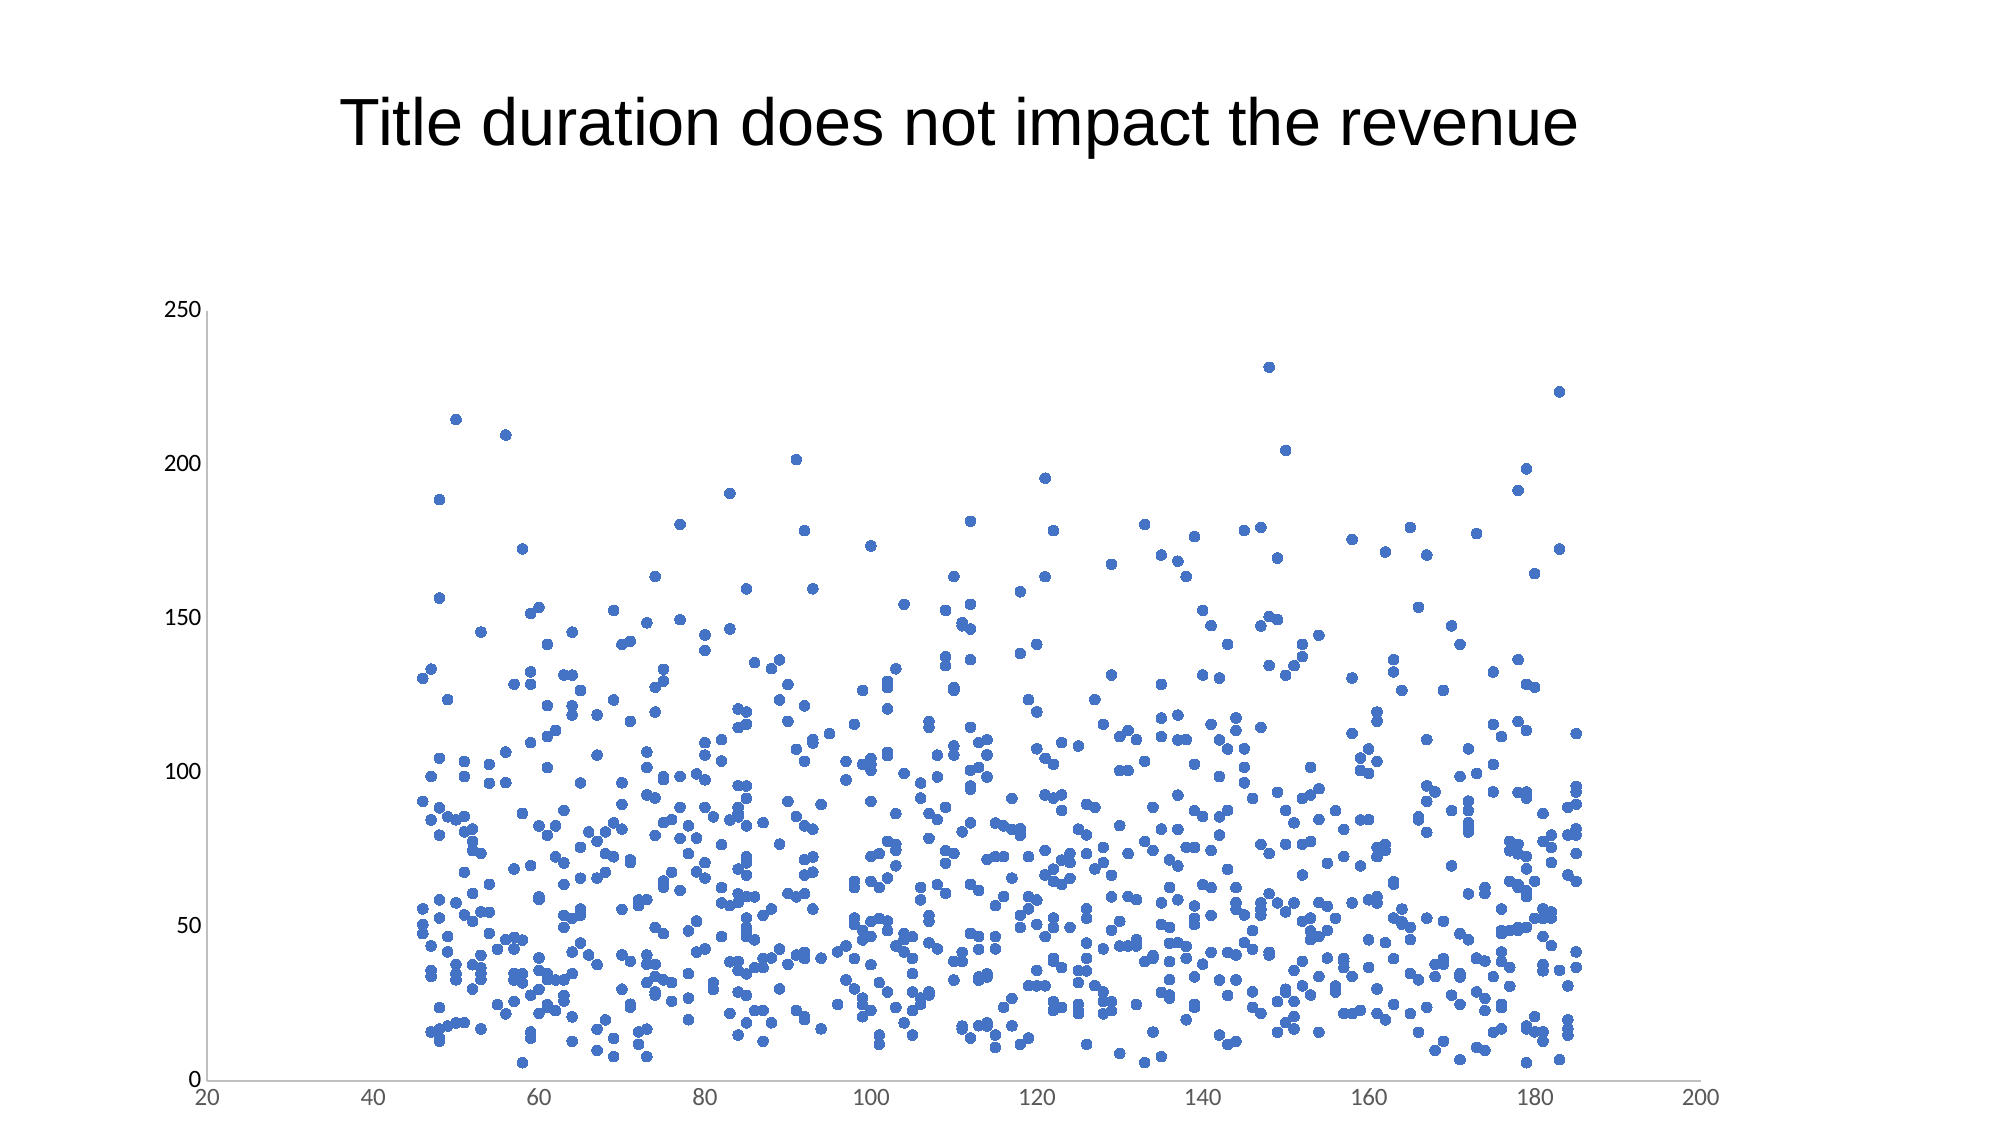

Title duration does not impact the revenue

### Chart

| Category | revenue |
|---|---|